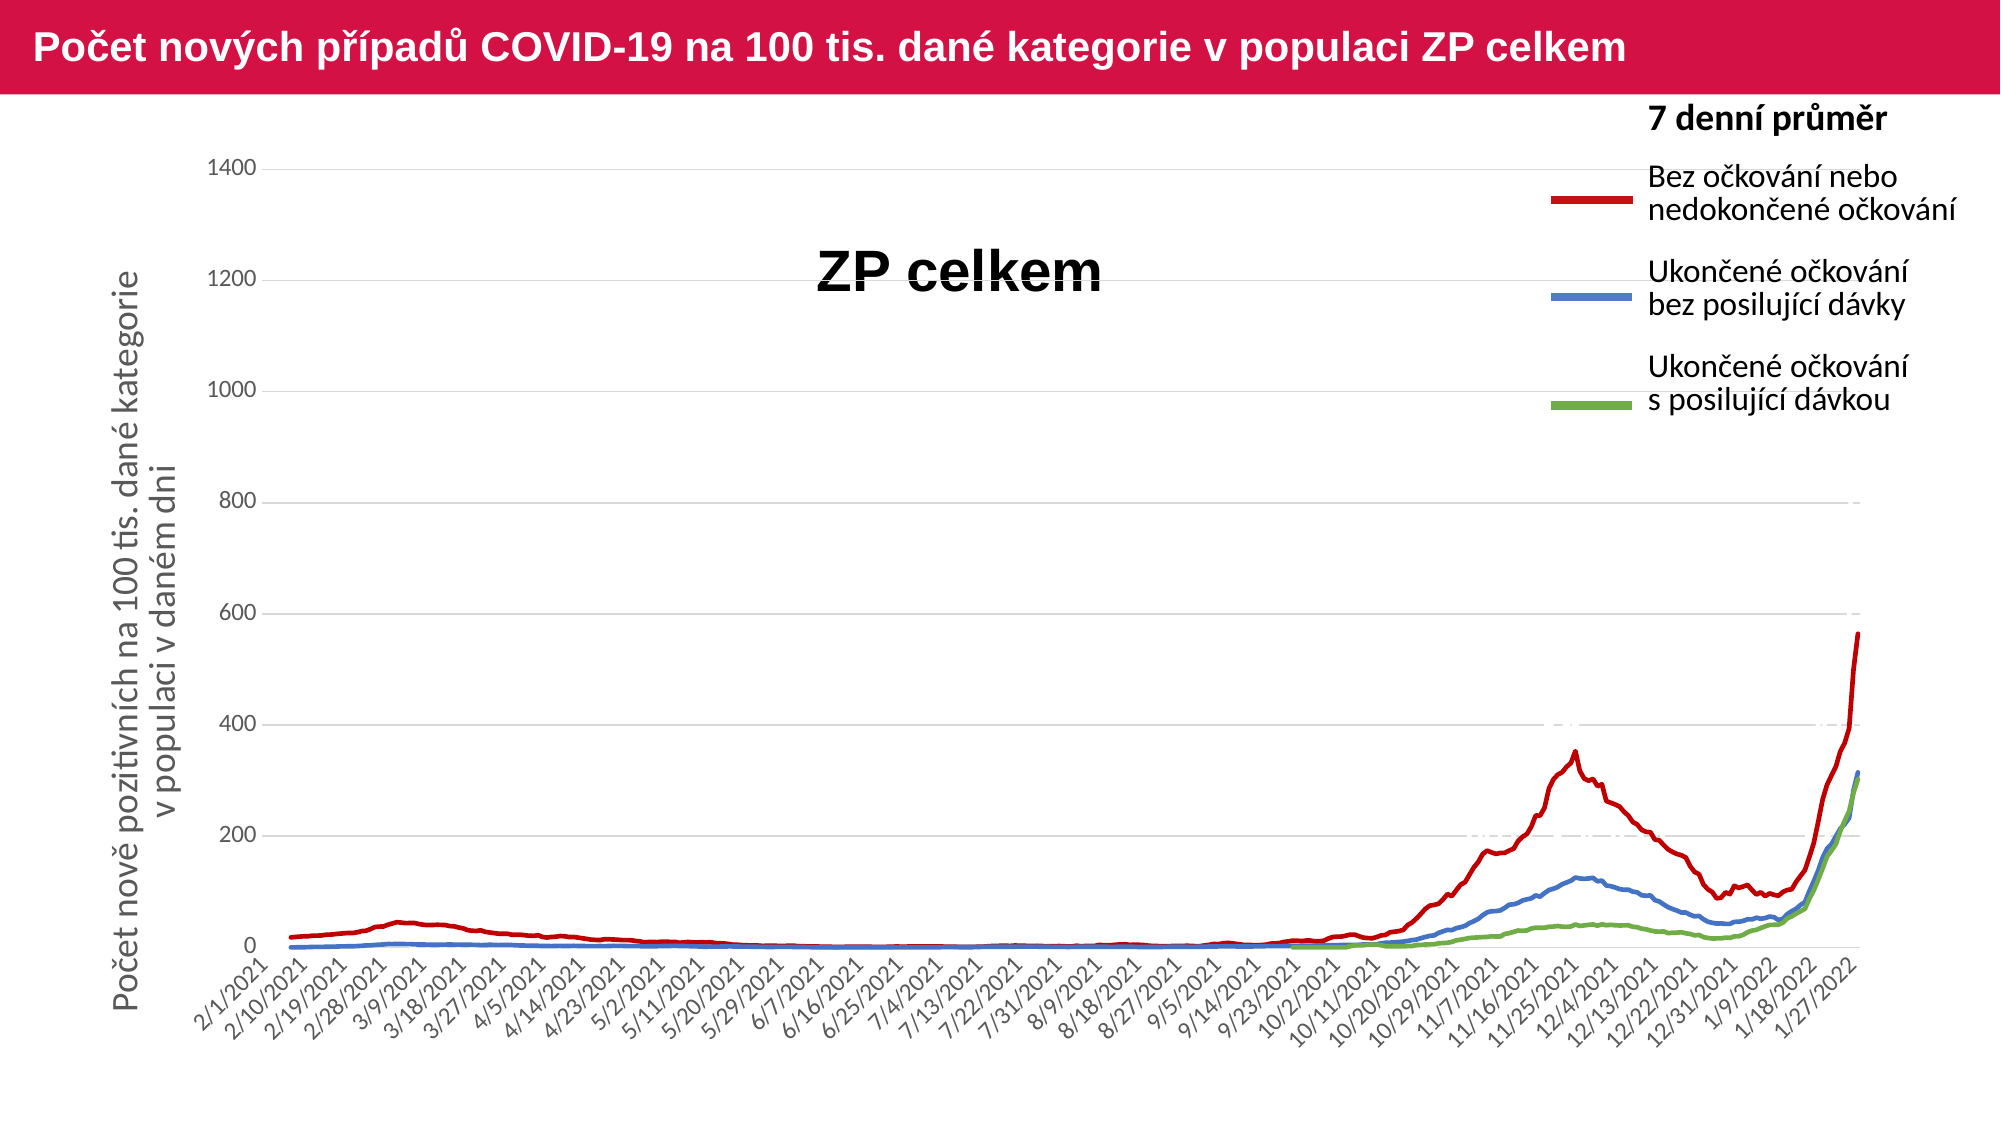

# Počet nových případů COVID-19 na 100 tis. dané kategorie v populaci ZP celkem
| 7 denní průměr |
| --- |
| Bez očkování nebo nedokončené očkování |
| Ukončené očkování bez posilující dávky |
| Ukončené očkování s posilující dávkou |

### Chart

| Category | Bez očkování | Ukončené očkování - bez posilující dávky | Ukončené očkování - s posilující dávkou |
|---|---|---|---|
| 44228 | 18.539423053154 | 0.0 | None |
| 44229 | 26.588010469029 | 0.0 | None |
| 44230 | 22.615906520919 | 0.0 | None |
| 44231 | 22.322368698142 | 0.0 | None |
| 44232 | 19.438399290075 | 0.0 | None |
| 44233 | 11.022834225052 | 0.0 | None |
| 44234 | 5.103646555463 | 0.0 | None |
| 44235 | 23.649200657017 | 0.0 | None |
| 44236 | 30.553142827213 | 0.817497721225 | None |
| 44237 | 27.527905304005 | 0.817527795945 | None |
| 44238 | 22.662684077651 | 1.22633179633 | None |
| 44239 | 26.970722815371 | 2.452753829361 | None |
| 44240 | 10.726261151813 | 0.408805674222 | None |
| 44241 | 8.417862704659 | 0.0 | None |
| 44242 | 32.092887353965 | 1.226502260852 | None |
| 44243 | 32.081971906063 | 2.453084754078 | None |
| 44244 | 33.016040716397 | 0.817725007257 | None |
| 44245 | 28.841111693759 | 4.088758775498 | None |
| 44246 | 31.234685579807 | 2.862224766422 | None |
| 44247 | 15.680422181849 | 1.63561720015 | None |
| 44248 | 7.596145498741 | 0.408917676693 | None |
| 44249 | 40.587123318136 | 3.680394538294 | None |
| 44250 | 47.118130261761 | 5.725245469899 | None |
| 44251 | 37.638175532869 | 5.72545619617 | None |
| 44252 | 48.964951713478 | 4.907694446943 | None |
| 44253 | 58.226434801399 | 8.588746288434 | None |
| 44254 | 20.455434226754 | 3.681026761064 | None |
| 44255 | 10.234551847035 | 4.499179922205 | None |
| 44256 | 62.770048326843 | 8.179791824298 | None |
| 44257 | 62.768071974055 | 5.316538524456 | None |
| 44258 | 53.337964226351 | 7.769817123041 | None |
| 44259 | 43.801192643902 | 4.497873732417 | None |
| 44260 | 51.088307084875 | 6.541693071938 | None |
| 44261 | 22.084526949432 | 3.679341316141 | None |
| 44262 | 10.731374752231 | 1.635102377847 | None |
| 44263 | 49.515321183035 | 5.722296929987 | None |
| 44264 | 54.323165314978 | 6.947793462535 | None |
| 44265 | 48.82687019762 | 2.451921898114 | None |
| 44266 | 45.220806739192 | 6.129203612143 | None |
| 44267 | 53.318421514633 | 6.537176103352 | None |
| 44268 | 20.809489127041 | 2.859734126432 | None |
| 44269 | 7.804471962434 | 3.267933808 | None |
| 44270 | 37.200681359848 | 8.169033644165 | None |
| 44271 | 51.75983436853 | 4.492528108931 | None |
| 44272 | 33.561242687268 | 3.26697294538 | None |
| 44273 | 35.013080358322 | 5.30828909759 | None |
| 44274 | 31.23068847056 | 6.124348777579 | None |
| 44275 | 11.960848157032 | 1.224749742802 | None |
| 44276 | 5.980940735522 | 1.632839671472 | None |
| 44277 | 44.762757385854 | 5.714379010269 | None |
| 44278 | 32.899595804965 | 5.713795960346 | None |
| 44279 | 24.982107409558 | 6.529412964965 | None |
| 44280 | 27.917554694575 | 4.080483455679 | None |
| 44281 | 24.061266860073 | 3.264067109219 | None |
| 44282 | 11.010942123735 | 3.263734201486 | None |
| 44283 | 6.202362410927 | 1.631707336972 | None |
| 44284 | 32.001780968679 | 4.0788690112 | None |
| 44285 | 33.712126532848 | 2.447081854888 | None |
| 44286 | 24.145326459016 | 4.893664743184 | None |
| 44287 | 21.550485604275 | 2.038652858191 | None |
| 44288 | 16.775464060391 | 1.222962340912 | None |
| 44289 | 10.225172914977 | 3.668199158759 | None |
| 44290 | 14.61966930308 | 0.407502944208 | None |
| 44291 | 9.613535858488 | 1.222279714638 | None |
| 44292 | 26.942881092084 | 3.666152047545 | None |
| 44293 | 31.090518908343 | 2.850928995576 | None |
| 44294 | 24.610083981911 | 4.071992833292 | None |
| 44295 | 25.048727602915 | 2.035615122177 | None |
| 44296 | 7.847076179415 | 2.035233970497 | None |
| 44297 | 3.928007478926 | 0.813944497124 | None |
| 44298 | 11.938587903822 | 3.662064672062 | None |
| 44299 | 18.558564374011 | 2.034099646473 | None |
| 44300 | 22.110305859231 | 2.033727334108 | None |
| 44301 | 16.67931514732 | 2.440016266775 | None |
| 44302 | 15.938260213069 | 2.032966586161 | None |
| 44303 | 4.209994527007 | 2.439103710689 | None |
| 44304 | 2.532564559291 | 1.625771733519 | None |
| 44305 | 21.148445166311 | 2.844568702429 | None |
| 44306 | 18.949344955598 | 2.844037069991 | None |
| 44307 | 19.201061295024 | 4.874600892051 | None |
| 44308 | 13.296222100093 | 1.624563398586 | None |
| 44309 | 11.724915445321 | 2.030324933202 | None |
| 44310 | 4.537863936687 | 0.405989151969 | None |
| 44311 | 0.910249408337 | 0.405914993282 | None |
| 44312 | 11.951165698315 | 2.840874502339 | None |
| 44313 | 13.948298307606 | 2.840344249723 | None |
| 44314 | 7.528419784687 | 1.21706816393 | None |
| 44315 | 16.174917460347 | 4.056136935182 | None |
| 44316 | 11.571283930379 | 2.433228163804 | None |
| 44317 | 3.865070392594 | 0.81097081316 | None |
| 44318 | 5.810575246949 | 1.622027128403 | None |
| 44319 | 11.702864276031 | 2.83870863089 | None |
| 44320 | 11.781107031357 | 4.461063030765 | None |
| 44321 | 7.899830153651 | 3.244593695754 | None |
| 44322 | 4.96938856643 | 1.216786790562 | None |
| 44323 | 16.994221964532 | 1.622474517009 | None |
| 44324 | 8.010413537598 | 0.0 | None |
| 44325 | 2.00585710274 | 0.0 | None |
| 44326 | 9.054417046449 | 1.622737802082 | None |
| 44327 | 16.162105922401 | 1.217117541098 | None |
| 44328 | 5.076760620583 | 2.434373351726 | None |
| 44329 | 8.158603247124 | 2.434501758927 | None |
| 44330 | 6.145714900285 | 0.811546686251 | None |
| 44331 | 4.099998975 | 0.811589498031 | None |
| 44332 | 1.025746230382 | 0.405817804038 | None |
| 44333 | 3.084579160583 | 3.246713716959 | None |
| 44334 | 7.212479650503 | 1.217586824087 | None |
| 44335 | 3.099301624034 | 1.217651069909 | None |
| 44336 | 4.145421382083 | 1.6236270204 | None |
| 44337 | 4.161811220243 | 0.405928175068 | None |
| 44338 | 1.04091850649 | 0.405949597297 | None |
| 44339 | 1.042090015735 | 0.0 | None |
| 44340 | 1.044364608572 | 1.217982290537 | None |
| 44341 | 3.139618850271 | 0.812034349052 | None |
| 44342 | 7.351705595698 | 0.40603860615 | None |
| 44343 | 2.107881368436 | 1.218185066675 | None |
| 44344 | 3.173192866662 | 1.624332500862 | None |
| 44345 | 0.0 | 0.406106213018 | None |
| 44346 | 1.063682682182 | 0.0 | None |
| 44347 | 4.271177029609 | 0.812298194667 | None |
| 44348 | 2.152064906277 | 0.0 | None |
| 44349 | 0.0 | 0.0 | None |
| 44350 | 4.375984596534 | 1.218521527213 | None |
| 44351 | 0.0 | 0.0 | None |
| 44352 | 0.0 | 0.0 | None |
| 44353 | 1.107321610488 | 0.0 | None |
| 44354 | 0.0 | 0.406206840523 | None |
| 44355 | 1.123481895089 | 0.40621344079 | None |
| 44356 | 1.131298504423 | 0.0 | None |
| 44357 | 1.141800162135 | 0.0 | None |
| 44358 | None | None | None |
| 44359 | 1.157769210285 | 0.406246445343 | None |
| 44360 | 1.160995205089 | 0.406254697319 | None |
| 44361 | 1.168251594663 | 0.0 | None |
| 44362 | None | None | None |
| 44363 | 0.0 | 0.0 | None |
| 44364 | 2.386777254012 | 0.0 | None |
| 44365 | 0.0 | 0.0 | None |
| 44366 | 0.0 | 0.406302565394 | None |
| 44367 | 1.209701808504 | 0.0 | None |
| 44368 | None | None | None |
| 44369 | 1.223780502729 | 0.0 | None |
| 44370 | 2.462993522327 | 0.0 | None |
| 44371 | 2.480158730158 | 0.0 | None |
| 44372 | None | None | None |
| 44373 | 1.254799608502 | 0.0 | None |
| 44374 | 1.25677085297 | 0.0 | None |
| 44375 | 0.0 | 0.406375214362 | None |
| 44376 | 3.816891015038 | 0.0 | None |
| 44377 | None | None | None |
| 44378 | 1.290355880151 | 0.406373562961 | None |
| 44379 | 1.300288664083 | 0.812694284727 | None |
| 44380 | None | None | None |
| 44381 | 1.306199221505 | 0.40629596223 | None |
| 44382 | 0.0 | 0.812539103444 | None |
| 44383 | 1.322523904619 | 0.0 | None |
| 44384 | 0.0 | 0.406218391131 | None |
| 44385 | 0.0 | 1.218575972118 | None |
| 44386 | 0.0 | 0.812331187425 | None |
| 44387 | 1.355197181189 | 0.0 | None |
| 44388 | None | None | None |
| 44389 | 2.731717977436 | 2.030440361905 | None |
| 44390 | 4.126093414754 | 0.406063337759 | None |
| 44391 | 1.385655692273 | 1.624147829935 | None |
| 44392 | 4.190587939487 | 0.406010580635 | None |
| 44393 | 2.815077555386 | 2.029929277263 | None |
| 44394 | 1.41061629826 | 0.0 | None |
| 44395 | 2.825058266826 | 0.405933118459 | None |
| 44396 | 2.828694274722 | 2.029542013549 | None |
| 44397 | 2.833101963339 | 2.029410212803 | None |
| 44398 | 5.70458791483 | 0.81171137167 | None |
| 44399 | 2.869481628143 | 2.029154897568 | None |
| 44400 | 1.443939065771 | 1.217413888257 | None |
| 44401 | 0.0 | 0.405778282746 | None |
| 44402 | 1.449674548063 | 0.0 | None |
| 44403 | 4.374644560129 | 2.028636229008 | None |
| 44404 | 1.466275659824 | 1.217102727527 | None |
| 44405 | 0.0 | 0.811352443387 | None |
| 44406 | 5.943624719535 | 0.405649891691 | None |
| 44407 | 1.496132497493 | 0.811247130213 | None |
| 44408 | 1.499003162896 | 0.405597241938 | None |
| 44409 | 0.0 | 0.405615338749 | None |
| 44410 | 0.0 | 0.81126687435 | None |
| 44411 | 3.048129972262 | 1.622599566765 | None |
| 44412 | 7.675068308107 | 1.622671972804 | None |
| 44413 | 0.0 | 1.217053351562 | None |
| 44414 | 4.66824349558 | 0.405702555114 | None |
| 44415 | 1.560914696011 | 0.0 | None |
| 44416 | 0.0 | 0.811474245836 | None |
| 44417 | 12.578220810666 | 1.217260757541 | None |
| 44418 | 1.58177791838 | 0.811543393225 | None |
| 44419 | 4.775245129249 | 1.623159235978 | None |
| 44420 | 3.200358440145 | 0.811612552399 | None |
| 44421 | 9.654062751407 | 1.217473175007 | None |
| 44422 | 4.837617312219 | 0.405840861681 | None |
| 44423 | 1.615561084364 | 0.405858980238 | None |
| 44424 | 4.868470164392 | 1.217626359175 | None |
| 44425 | 3.261844573106 | 0.405893574704 | None |
| 44426 | 4.919161774833 | 0.0 | None |
| 44427 | 0.0 | 1.217784525206 | None |
| 44428 | 3.316089667064 | 0.405944653505 | None |
| 44429 | 0.0 | 0.405962781332 | None |
| 44430 | 0.0 | 0.811961821555 | None |
| 44431 | 3.351431061063 | 1.623996167369 | 0.0 |
| 44432 | 3.368988461214 | 1.218046578101 | None |
| 44433 | 3.389945421878 | 1.624128046255 | None |
| 44434 | 5.112474437627 | 0.406050147193 | None |
| 44435 | 1.715059941344 | 1.218199906604 | None |
| 44436 | 0.0 | 0.406084774257 | None |
| 44437 | 3.440564252537 | 0.0 | None |
| 44438 | 0.0 | 0.406119407228 | None |
| 44439 | 1.73792144595 | 2.436815407171 | None |
| 44440 | 3.494426389908 | 2.030498081179 | None |
| 44441 | 14.050864128143 | 1.624253351037 | None |
| 44442 | 8.841420285754 | 3.248216526113 | None |
| 44443 | 10.622101051588 | 1.217972400745 | None |
| 44444 | 1.771950031009 | 0.81190908242 | None |
| 44445 | 7.12364873288 | 1.217754865945 | None |
| 44446 | 8.945343948474 | 2.841162766156 | None |
| 44447 | 1.796590072043 | 0.405844155844 | None |
| 44448 | 5.410962610248 | 1.623244866488 | 0.0 |
| 44449 | 1.811364500878 | 1.62308678645 | None |
| 44450 | 1.812612155377 | 1.217206430095 | None |
| 44451 | 3.627591460649 | 1.21709778975 | None |
| 44452 | 3.636628118408 | 2.839629874528 | None |
| 44453 | 7.293281064819 | 2.433751262508 | None |
| 44454 | 5.480753420903 | 2.027969758914 | 0.0 |
| 44455 | 10.985791709389 | 4.055528293393 | None |
| 44456 | 14.681323521315 | 1.21657461252 | 0.0 |
| 44457 | 3.6710045704 | 1.216441422263 | None |
| 44458 | 9.176669236134 | 1.621770649194 | None |
| 44459 | 16.551419744004 | 3.246608308882 | 0.0 |
| 44460 | 14.734321760751 | 4.062579982043 | 0.0 |
| 44461 | 14.756608193606 | 3.25322272376 | 0.0 |
| 44462 | 9.237021984112 | 3.257912655361 | 0.0 |
| 44463 | 11.107614269581 | 2.853718395068 | 0.0 |
| 44464 | 9.256173867969 | 1.630855791576 | 0.0 |
| 44465 | 9.255488504683 | 1.631041991176 | 0.0 |
| 44466 | 7.413035823495 | 5.31102159543 | 0.0 |
| 44467 | 14.849187935034 | 4.085601523112 | 0.0 |
| 44468 | 22.303589019199 | 4.097890406018 | 0.0 |
| 44469 | 35.369236210651 | 7.398364961343 | 0.0 |
| 44470 | 31.713459565339 | 1.653630545863 | 0.0 |
| 44471 | 13.063601074947 | 2.894595376917 | 0.0 |
| 44472 | 11.201135048351 | 4.135888761135 | 0.0 |
| 44473 | 18.704874490292 | 4.153048129674 | 0.0 |
| 44474 | 28.100412139378 | 4.589605794585 | 13.863856924996 |
| 44475 | 22.510692578975 | 5.456361698019 | 11.592858798979 |
| 44476 | 13.156410931097 | 8.4388185654 | 0.0 |
| 44477 | 15.071873999133 | 6.822271304674 | 0.0 |
| 44478 | 7.539345961737 | 2.560950624871 | 7.951021706289 |
| 44479 | 9.427558639414 | 2.135027691309 | 0.0 |
| 44480 | 33.992408362132 | 9.44246534186 | 0.0 |
| 44481 | 49.107564453678 | 14.246305673915 | 6.573757559821 |
| 44482 | 28.390271600264 | 13.900231091341 | 0.0 |
| 44483 | 45.492455834407 | 10.062342775894 | 0.0 |
| 44484 | 22.782935581249 | 11.044158965206 | 0.0 |
| 44485 | 15.19381611684 | 6.193840667872 | 4.807692307692 |
| 44486 | 24.695579491271 | 7.08384617428 | 0.0 |
| 44487 | 95.11851767302 | 17.819118131843 | 4.475674707962 |
| 44488 | 81.923487273281 | 25.113008538422 | 8.39489590329 |
| 44489 | 78.21292993266 | 19.897797675575 | 11.681788092364 |
| 44490 | 105.060075261217 | 28.781448300752 | 0.0 |
| 44491 | 84.207303069738 | 25.47876923647 | 6.464959917248 |
| 44492 | 55.519393498487 | 20.426543364623 | 6.371252906884 |
| 44493 | 34.466251795117 | 12.085771792738 | 0.0 |
| 44494 | 109.308480036819 | 50.181262222889 | 17.87842669845 |
| 44495 | 136.32348988134 | 45.453469378092 | 11.24321893358 |
| 44496 | 146.083613647284 | 38.437884378843 | 15.524334394162 |
| 44497 | 78.925078925078 | 24.06692530589 | 10.251678712389 |
| 44498 | 158.18511516648 | 50.571359105275 | 26.752924581073 |
| 44499 | 127.373784159333 | 33.121292120054 | 14.473176379776 |
| 44500 | 63.700415017855 | 28.294891308589 | 9.575333939771 |
| 44501 | 204.862587453132 | 85.581907787953 | 29.929091076526 |
| 44502 | 228.217773909679 | 70.017231190938 | 15.431078191477 |
| 44503 | 214.978792632618 | 66.800602712204 | 18.894067262879 |
| 44504 | 178.522916909224 | 70.850047658125 | 13.851237707026 |
| 44505 | 200.389105058365 | 85.739228035168 | 29.48004569407 |
| 44506 | 105.131999065493 | 47.94163626889 | 21.893814997263 |
| 44507 | 44.805485749907 | 29.228472707913 | 7.258474268708 |
| 44508 | 216.623407037333 | 94.785731587871 | 29.933793492041 |
| 44509 | 228.958337410226 | 102.092904543134 | 47.763638224557 |
| 44510 | 245.367462311557 | 107.04046559913 | 27.975710500765 |
| 44511 | 200.373244278558 | 75.068949197904 | 30.235999936345 |
| 44512 | 295.461708162622 | 103.089926562283 | 46.801636547548 |
| 44513 | 159.716060337178 | 78.873552364817 | 18.012879208634 |
| 44514 | 80.906148867313 | 43.385395808303 | 11.964942717836 |
| 44515 | 308.75192969956 | 106.587081645704 | 54.109388710149 |
| 44516 | 369.120857312958 | 139.877635499351 | 57.940702637008 |
| 44517 | 244.766377457613 | 91.165493860573 | 26.716537536735 |
| 44518 | 299.496845299896 | 120.360505629301 | 30.149789636695 |
| 44519 | 537.408008983536 | 141.677058269081 | 59.370670888581 |
| 44520 | 273.043024353028 | 94.540159015373 | 20.969855832241 |
| 44521 | 142.659084972573 | 65.854461639776 | 19.603230612404 |
| 44522 | 338.620925966984 | 141.197688629433 | 44.85799241259 |
| 44523 | 438.383838383838 | 162.547984644913 | 56.35284394019 |
| 44524 | 293.754178399951 | 113.370436385241 | 31.854937515314 |
| 44525 | 447.190828522644 | 160.733238038563 | 55.053557536951 |
| 44526 | 287.97255070155 | 129.679747406405 | 40.264132710581 |
| 44527 | 175.869120654396 | 88.002162338846 | 28.586130009719 |
| 44528 | 116.676560293124 | 71.860363966439 | 26.168181766466 |
| 44529 | 361.79747564034 | 149.033194915038 | 50.271465915946 |
| 44530 | 347.050074367873 | 118.504778834016 | 40.547945205479 |
| 44531 | 316.481879860996 | 123.074117968821 | 49.500688705234 |
| 44532 | 236.888039231984 | 98.342045514546 | 43.173346250236 |
| 44533 | 265.607027083551 | 121.726898939623 | 45.643574399026 |
| 44534 | 155.003037221675 | 71.276805169944 | 22.192408178911 |
| 44535 | 90.175107476145 | 51.716863780502 | 24.126422453657 |
| 44536 | 297.248866870454 | 139.601413894122 | 51.485148514851 |
| 44537 | 296.62273825162 | 120.389700765483 | 41.870338273384 |
| 44538 | 236.527520296618 | 98.018475424864 | 30.600925678001 |
| 44539 | 205.858386584895 | 90.064331665475 | 37.570679841451 |
| 44540 | 198.73414987147 | 84.751954409293 | 26.48885641213 |
| 44541 | 129.822359737758 | 65.332129460385 | 15.439527005549 |
| 44542 | 84.474094610985 | 55.951881382011 | 9.050838560192 |
| 44543 | 204.463392352199 | 79.5479889971 | 39.358809217117 |
| 44544 | 288.373312360728 | 103.667422887964 | 37.996606814647 |
| 44545 | 175.573356743114 | 60.024465668285 | 34.886661956967 |
| 44546 | 152.160010585044 | 56.213518966287 | 15.464847542377 |
| 44547 | 166.378277652069 | 61.950094885588 | 32.008895103481 |
| 44548 | 104.442123508366 | 45.647725484023 | 15.944546545488 |
| 44549 | 68.962448834312 | 31.566652987783 | 14.227012913106 |
| 44550 | 176.579717919488 | 79.71811673921 | 26.501254668775 |
| 44551 | 177.476242895333 | 74.887065473841 | 29.511099452405 |
| 44552 | 103.612938102531 | 39.806976781971 | 17.876731808393 |
| 44553 | 124.510447558463 | 61.96948818095 | 19.432883677997 |
| 44554 | 36.491356110021 | 20.388523707775 | 5.667603170619 |
| 44555 | 43.426586213201 | 13.866231647634 | 4.857866910639 |
| 44556 | 34.335156911667 | 18.765706080088 | 7.285620613449 |
| 44557 | 96.585029320455 | 69.888096823791 | 28.122388635341 |
| 44558 | 187.183694220414 | 77.115706728138 | 29.490296098513 |
| 44559 | 169.593903912275 | 33.475324501426 | 27.6557413319 |
| 44560 | 102.832569879405 | 61.568564609039 | 15.69070482646 |
| 44561 | 141.28284826222 | 46.472720513058 | 25.065208707026 |
| 44562 | 16.544552115339 | 14.374741043267 | 5.482713786675 |
| 44563 | 52.124055251498 | 29.656744367336 | 25.813113061435 |
| 44564 | 116.841929561008 | 90.643224846505 | 60.541144693335 |
| 44565 | 122.390208783297 | 76.108108108108 | 50.739177564058 |
| 44566 | 113.51011930638 | 54.25983459502 | 37.302638590721 |
| 44567 | 130.90909090909 | 48.809925276441 | 39.138059504903 |
| 44568 | 92.297976731194 | 54.503338329472 | 45.057688614439 |
| 44569 | 51.106081623713 | 33.759740141243 | 23.565800132557 |
| 44570 | 34.138015118263 | 21.04184582731 | 27.205082203464 |
| 44571 | 105.384408009215 | 54.494906111742 | 62.060103384831 |
| 44572 | 170.013551804854 | 92.398152036959 | 76.082545939365 |
| 44573 | 138.692820169898 | 113.339063252642 | 91.956004798954 |
| 44574 | 139.227288548555 | 85.016143514892 | 64.143681847338 |
| 44575 | 186.962482861772 | 85.420306736556 | 79.63466715528 |
| 44576 | 124.890720619457 | 81.848210544777 | 53.442092679839 |
| 44577 | 107.639931911484 | 57.620563704904 | 58.300027393988 |
| 44578 | 271.834885476969 | 192.784356926466 | 189.491937852238 |
| 44579 | 346.589759158065 | 217.994451050336 | 182.344589515882 |
| 44580 | 401.647262189231 | 246.686707880991 | 223.685759596673 |
| 44581 | 421.574388717136 | 245.643354038517 | 206.731166790705 |
| 44582 | 372.98075933738 | 200.394685980509 | 231.406995611482 |
| 44583 | 242.499290560586 | 137.604859999796 | 125.185555091905 |
| 44584 | 217.166494312306 | 155.184383550455 | 140.841218618388 |
| 44585 | 464.778126866252 | 290.957692900837 | 352.697660484244 |
| 44586 | 453.609322453661 | 275.123081378511 | 312.815954292228 |
| 44587 | 586.433489541063 | 326.011103125748 | 345.344939446366 |
| 44588 | 1158.84903429247 | 592.559963922012 | 436.892877097792 |
| 44589 | 825.83572992797 | 426.082163903845 | 404.758081781203 |
ZP celkem